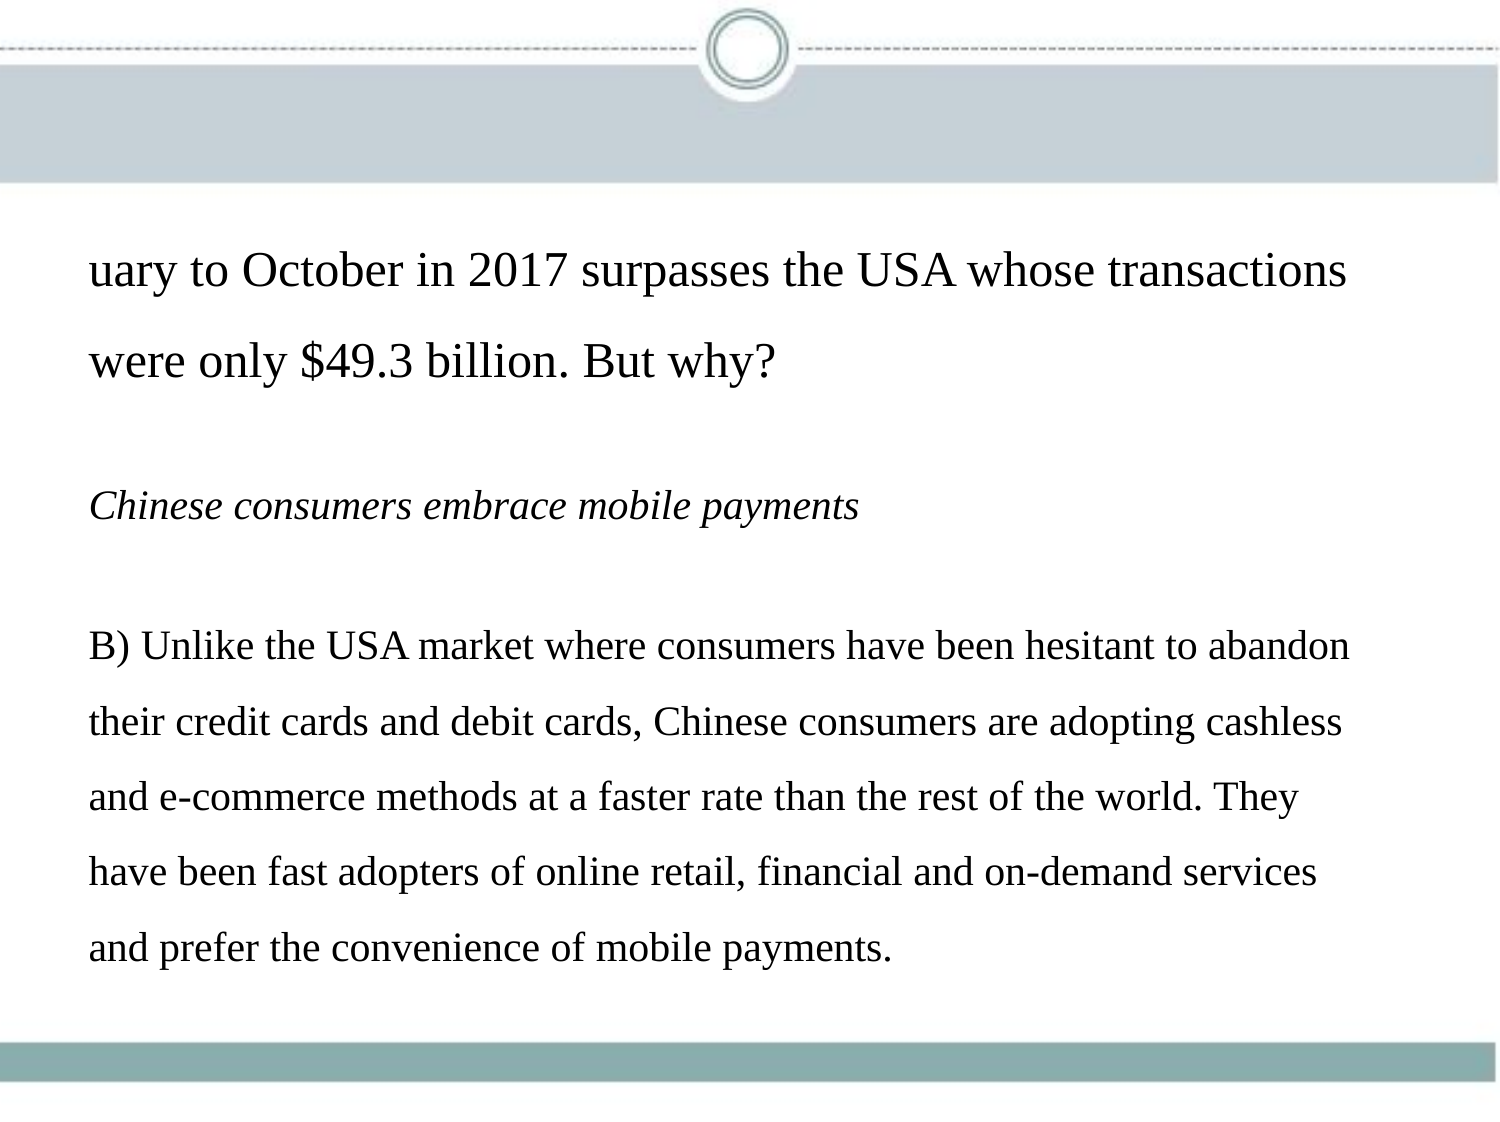

uary to October in 2017 surpasses the USA whose transactions
were only $49.3 billion. But why?
Chinese consumers embrace mobile payments
B) Unlike the USA market where consumers have been hesitant to abandon
their credit cards and debit cards, Chinese consumers are adopting cashless
and e-commerce methods at a faster rate than the rest of the world. They
have been fast adopters of online retail, financial and on-demand services
and prefer the convenience of mobile payments.